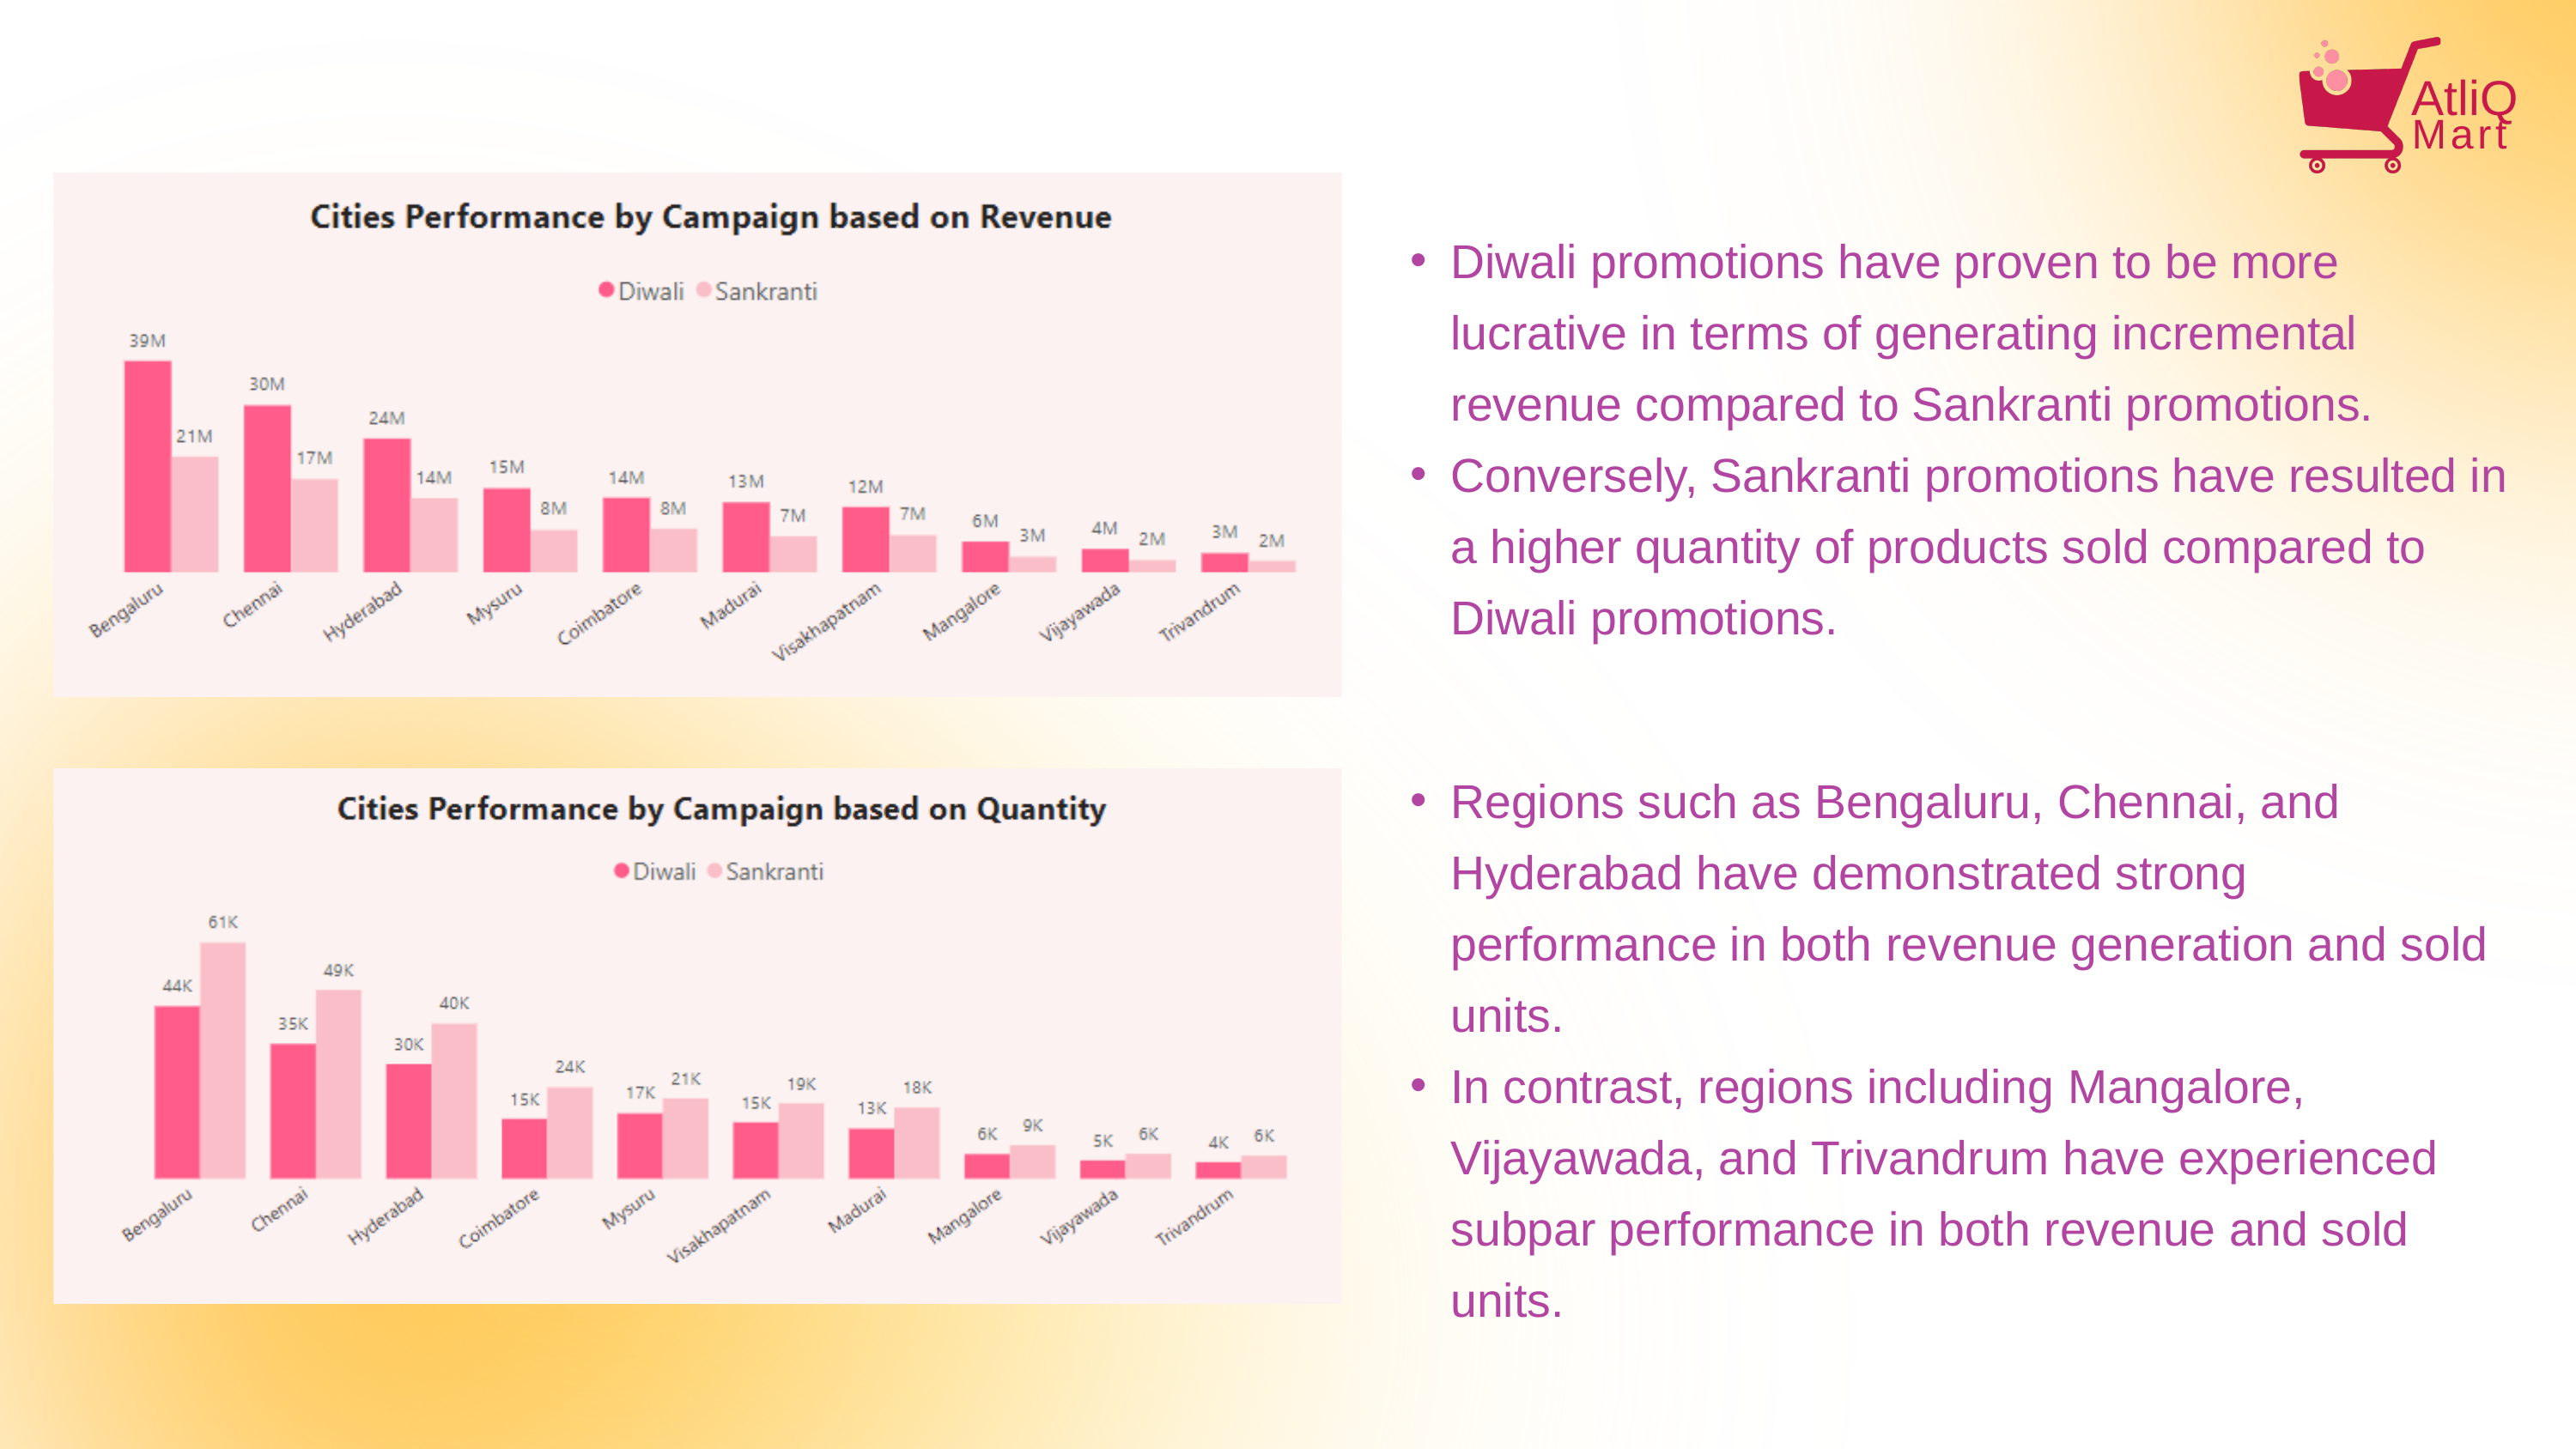

AtliQ
Mart

Diwali promotions have proven to be more lucrative in terms of generating incremental revenue compared to Sankranti promotions.
Conversely, Sankranti promotions have resulted in a higher quantity of products sold compared to Diwali promotions.
Regions such as Bengaluru, Chennai, and Hyderabad have demonstrated strong performance in both revenue generation and sold units.
In contrast, regions including Mangalore, Vijayawada, and Trivandrum have experienced subpar performance in both revenue and sold units.